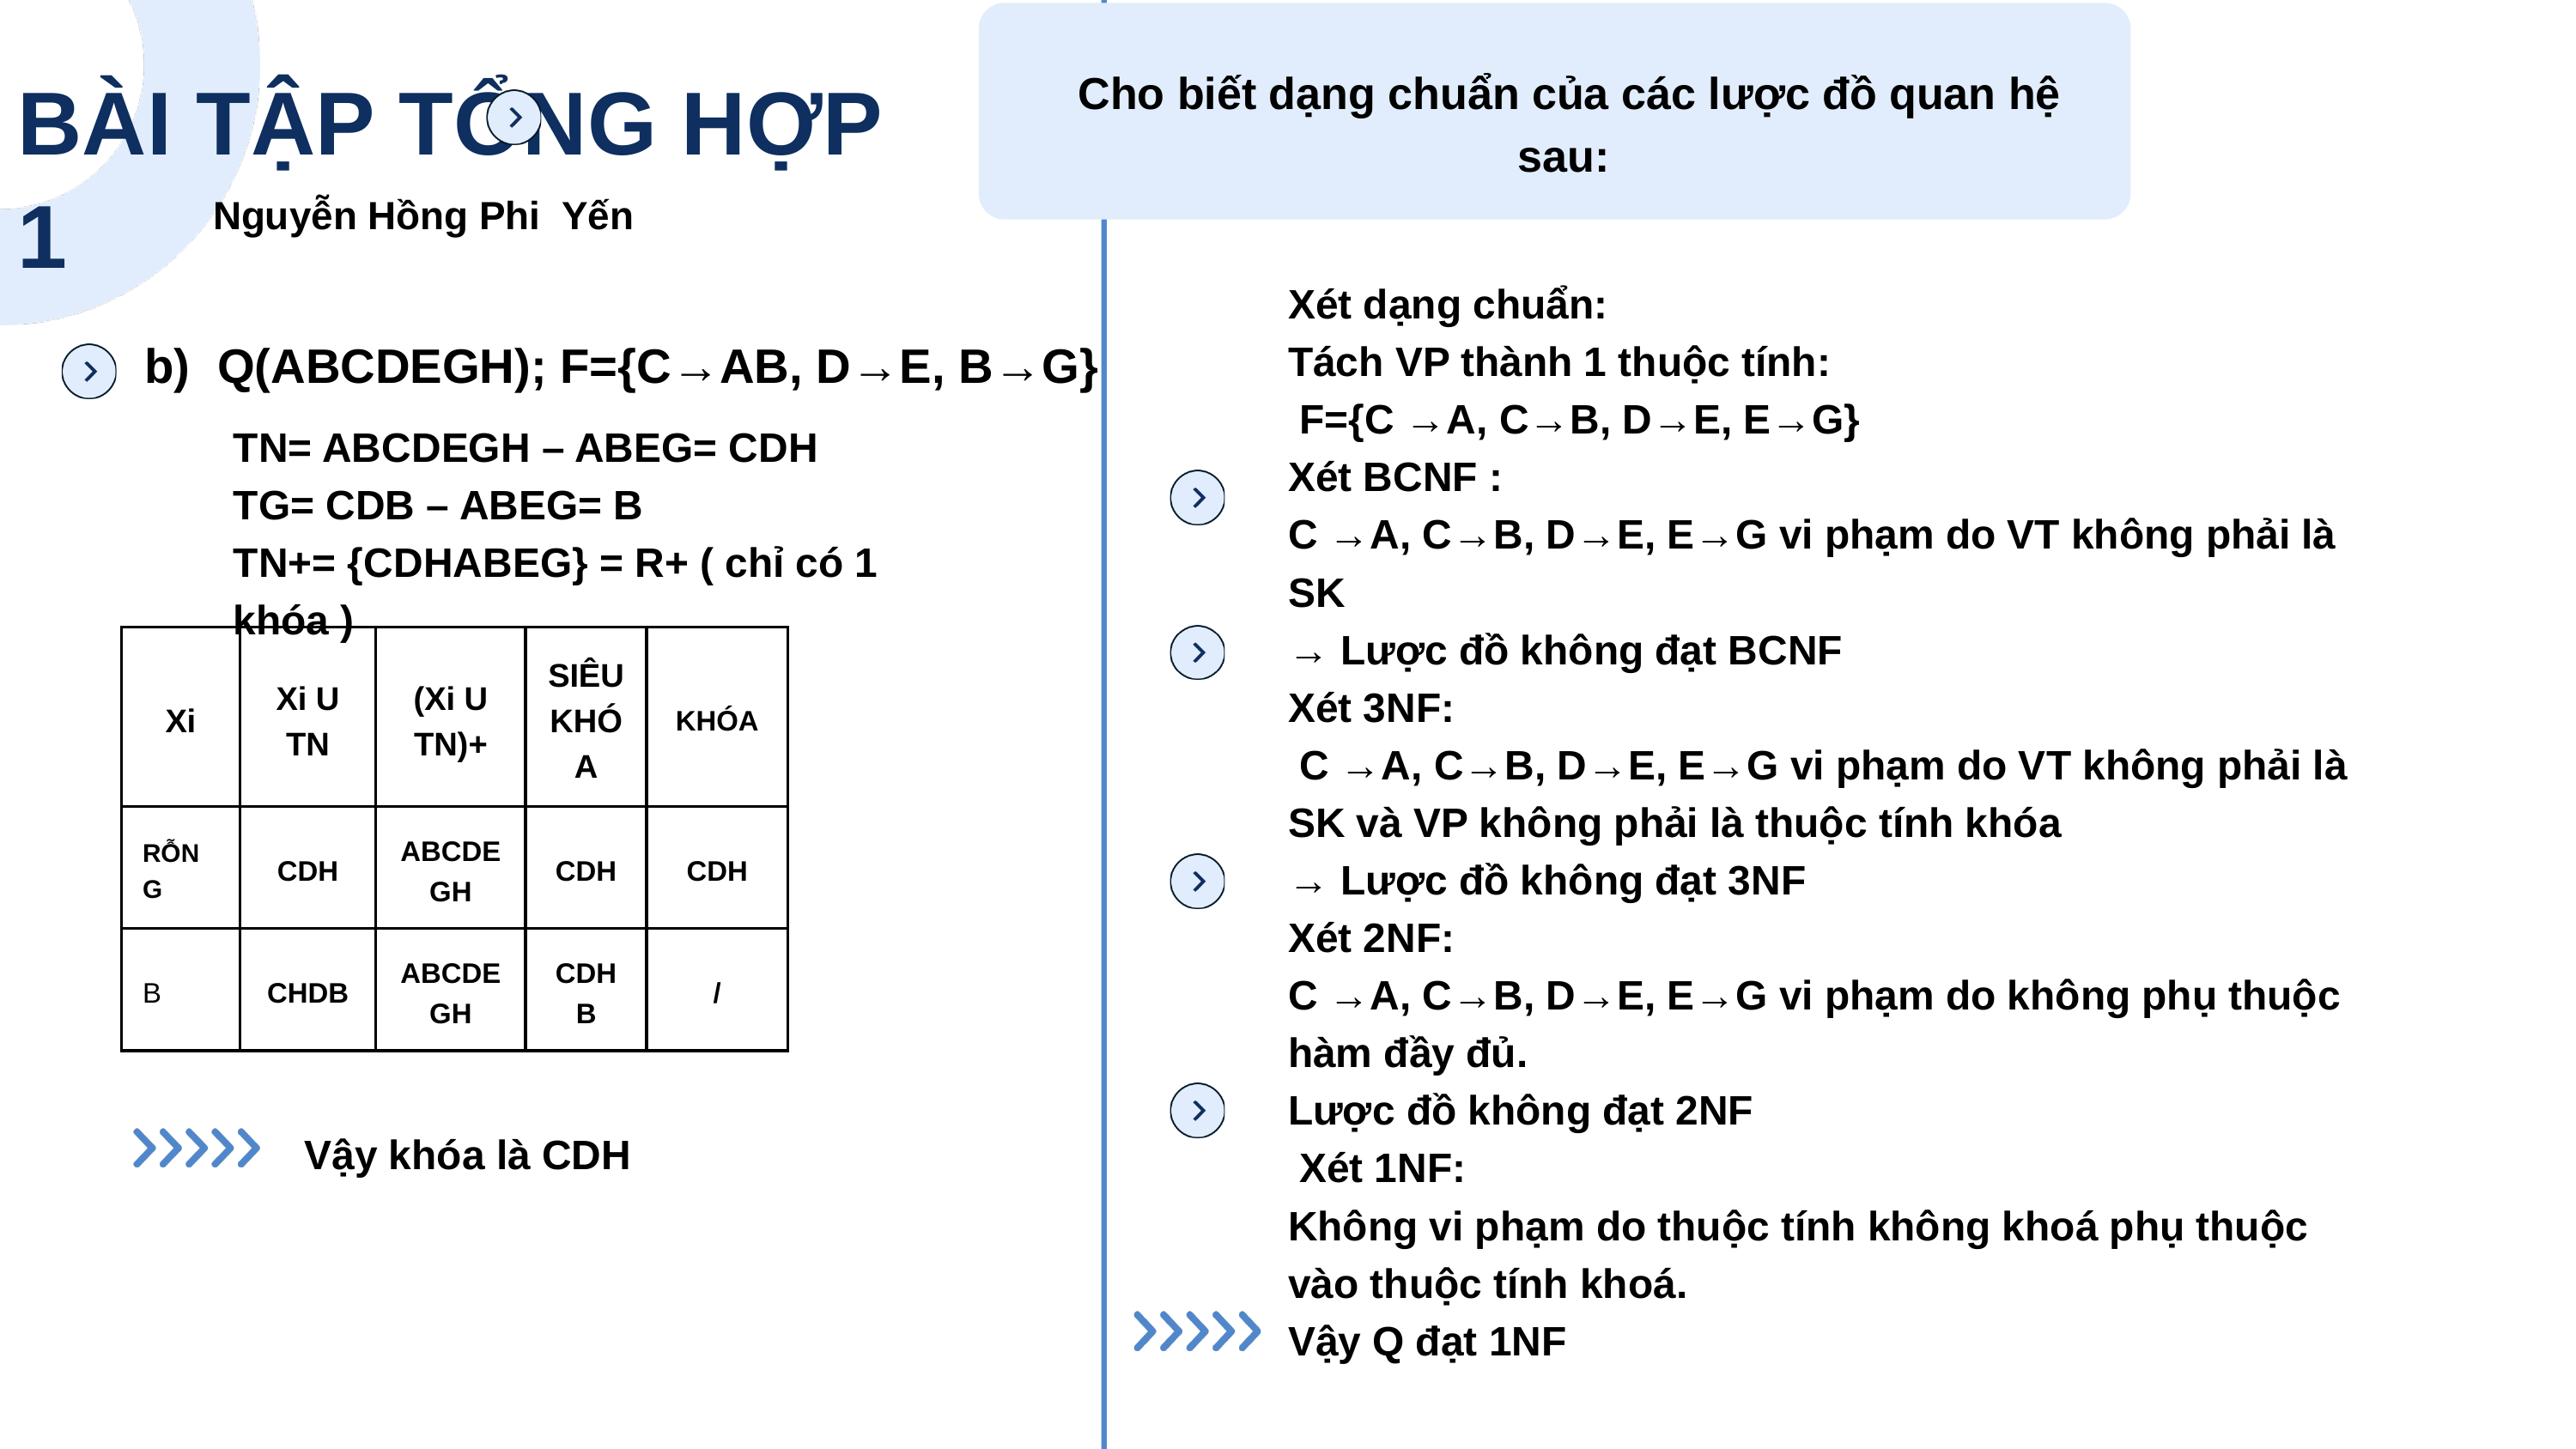

Cho biết dạng chuẩn của các lược đồ quan hệ sau:
BÀI TẬP TỔNG HỢP 1

Nguyễn Hồng Phi  Yến
Xét dạng chuẩn:
Tách VP thành 1 thuộc tính:
 F={C →A, C→B, D→E, E→G}
Xét BCNF :
C →A, C→B, D→E, E→G vi phạm do VT không phải là SK
→ Lược đồ không đạt BCNF
Xét 3NF:
 C →A, C→B, D→E, E→G vi phạm do VT không phải là SK và VP không phải là thuộc tính khóa
→ Lược đồ không đạt 3NF
Xét 2NF:
C →A, C→B, D→E, E→G vi phạm do không phụ thuộc hàm đầy đủ.
Lược đồ không đạt 2NF
 Xét 1NF:
Không vi phạm do thuộc tính không khoá phụ thuộc vào thuộc tính khoá.
Vậy Q đạt 1NF

b)  Q(ABCDEGH); F={C→AB, D→E, B→G}

TN= ABCDEGH – ABEG= CDH
TG= CDB – ABEG= B
TN+= {CDHABEG} = R+ ( chỉ có 1 khóa )
Sea Level Rise

| Xi | Xi U TN | (Xi U TN)+ | SIÊU KHÓA | KHÓA |
| --- | --- | --- | --- | --- |
| RỖNG | CDH | ABCDEGH | CDH | CDH |
| B | CHDB | ABCDEGH | CDHB | / |
Sea Level Rise

Vậy khóa là CDH